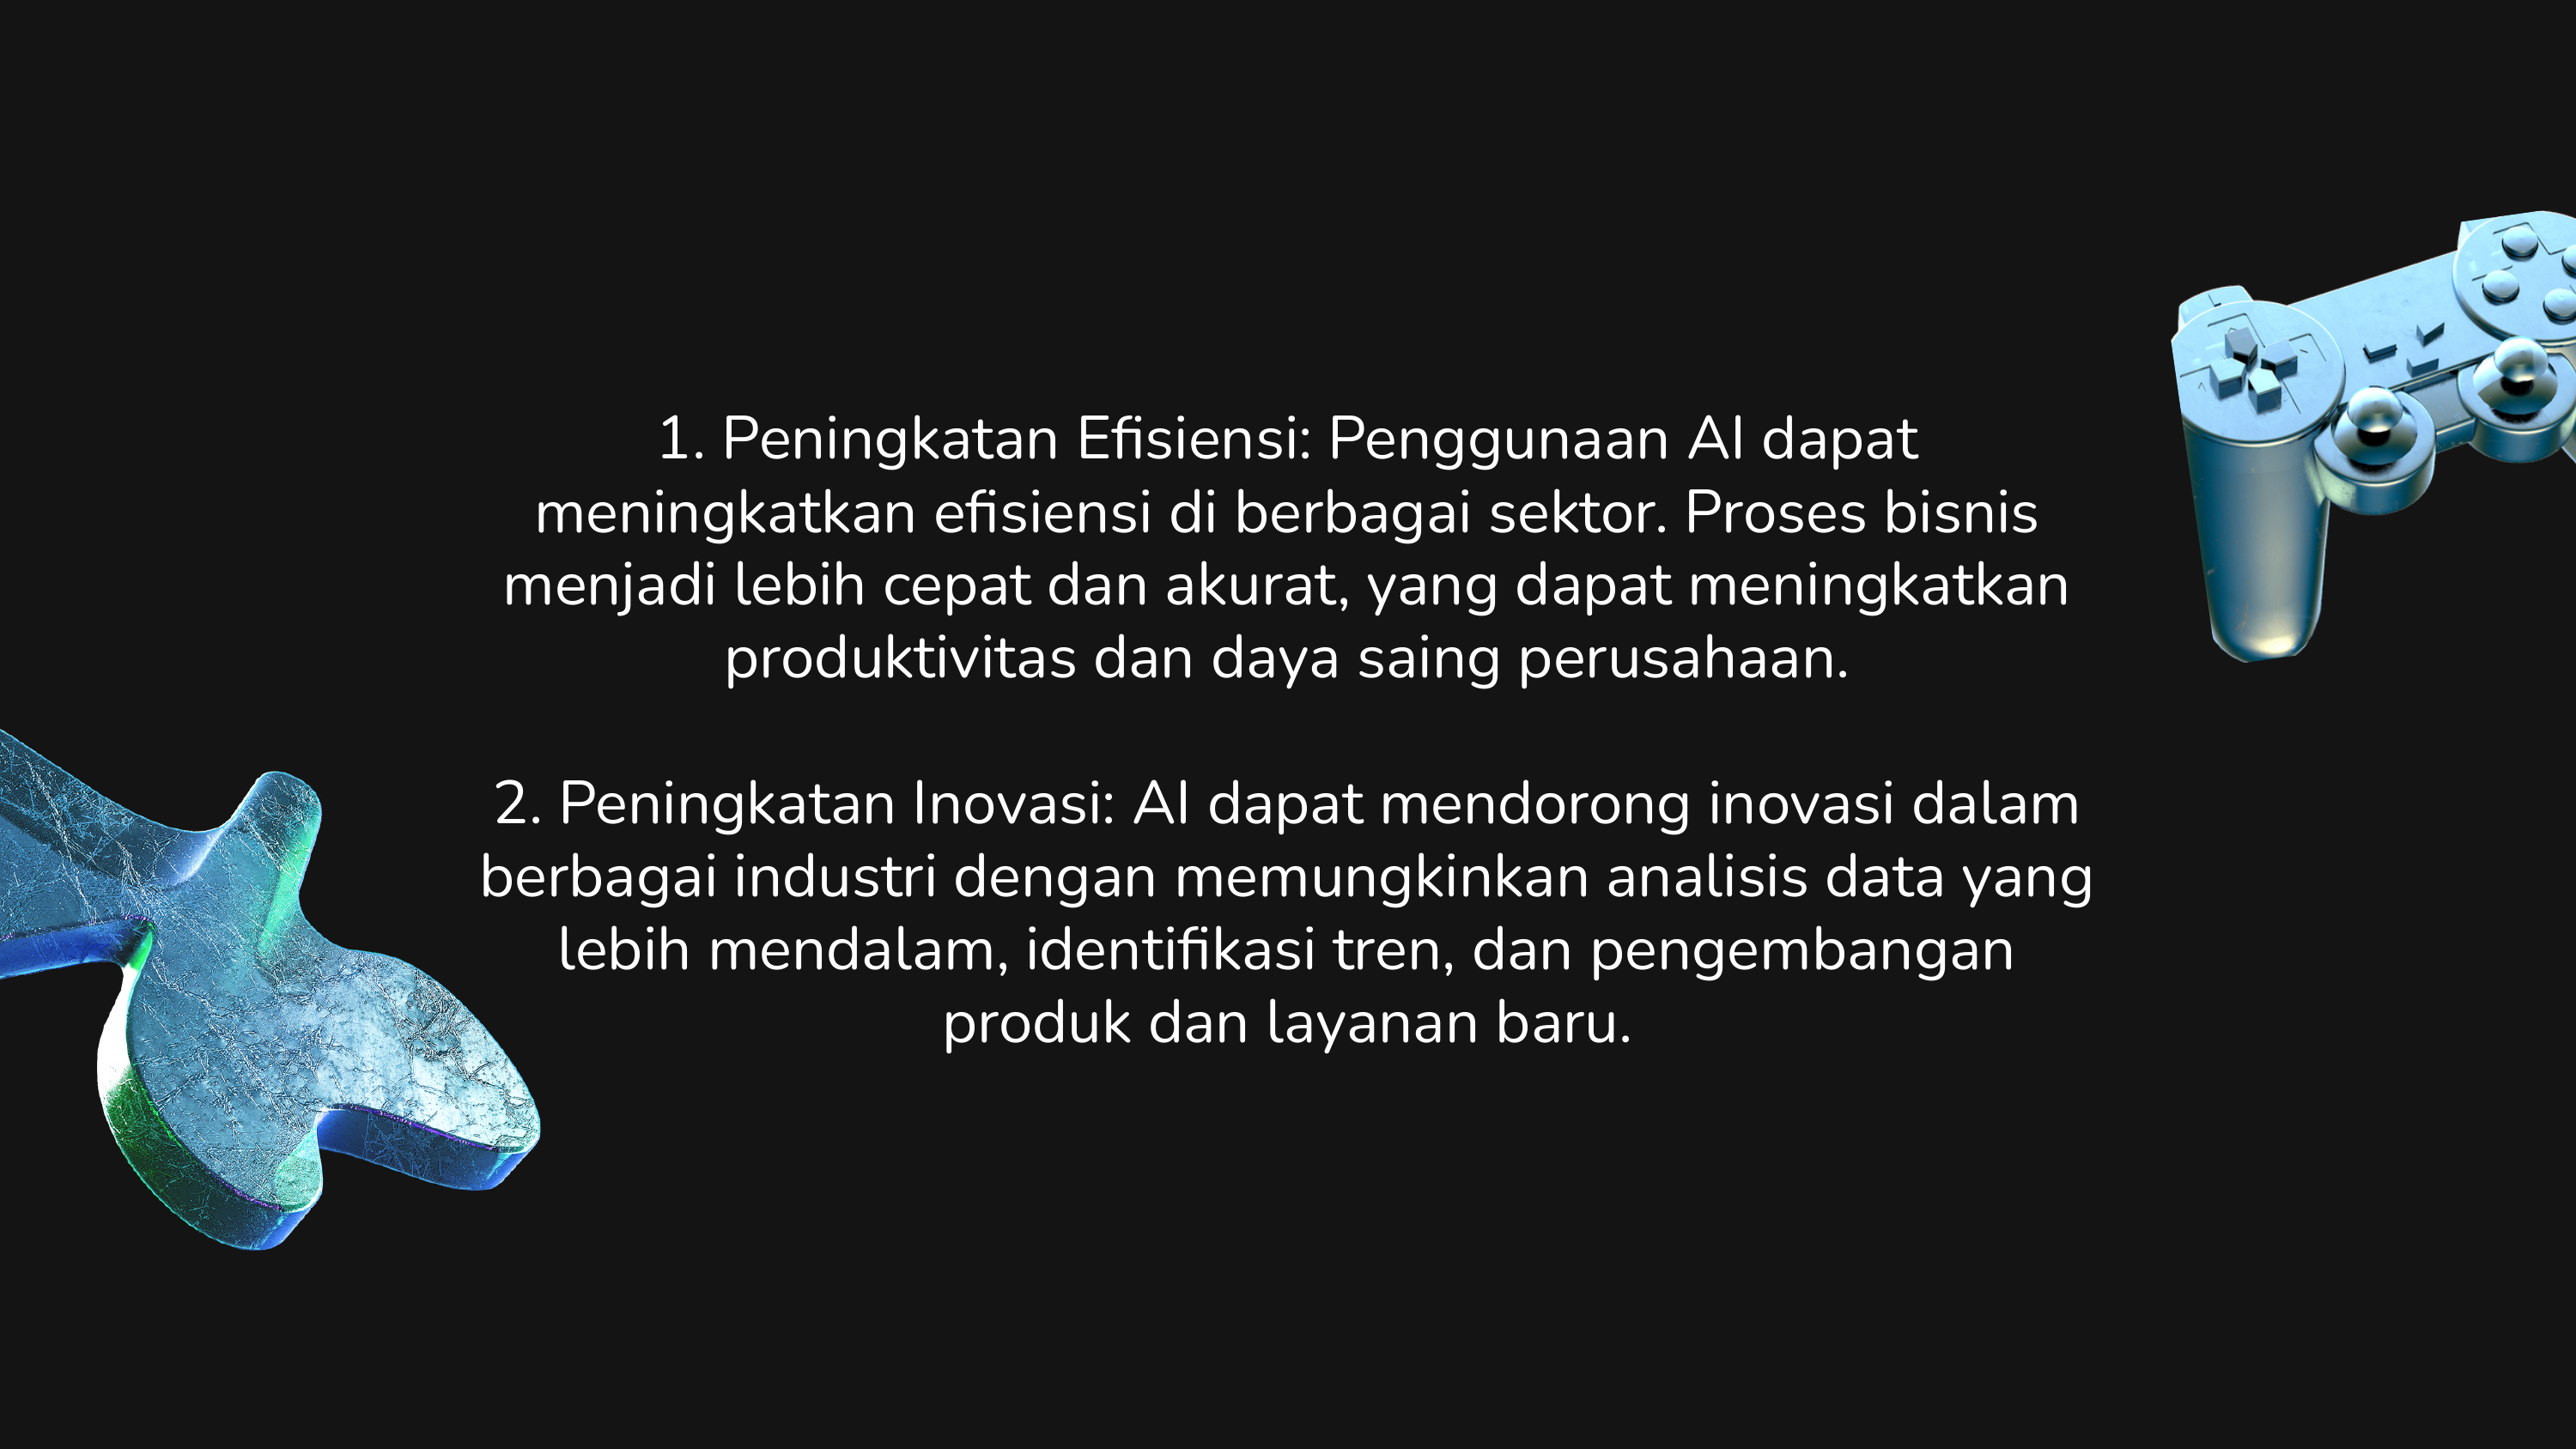

1. Peningkatan Efisiensi: Penggunaan AI dapat meningkatkan efisiensi di berbagai sektor. Proses bisnis menjadi lebih cepat dan akurat, yang dapat meningkatkan produktivitas dan daya saing perusahaan.

2. Peningkatan Inovasi: AI dapat mendorong inovasi dalam berbagai industri dengan memungkinkan analisis data yang lebih mendalam, identifikasi tren, dan pengembangan produk dan layanan baru.